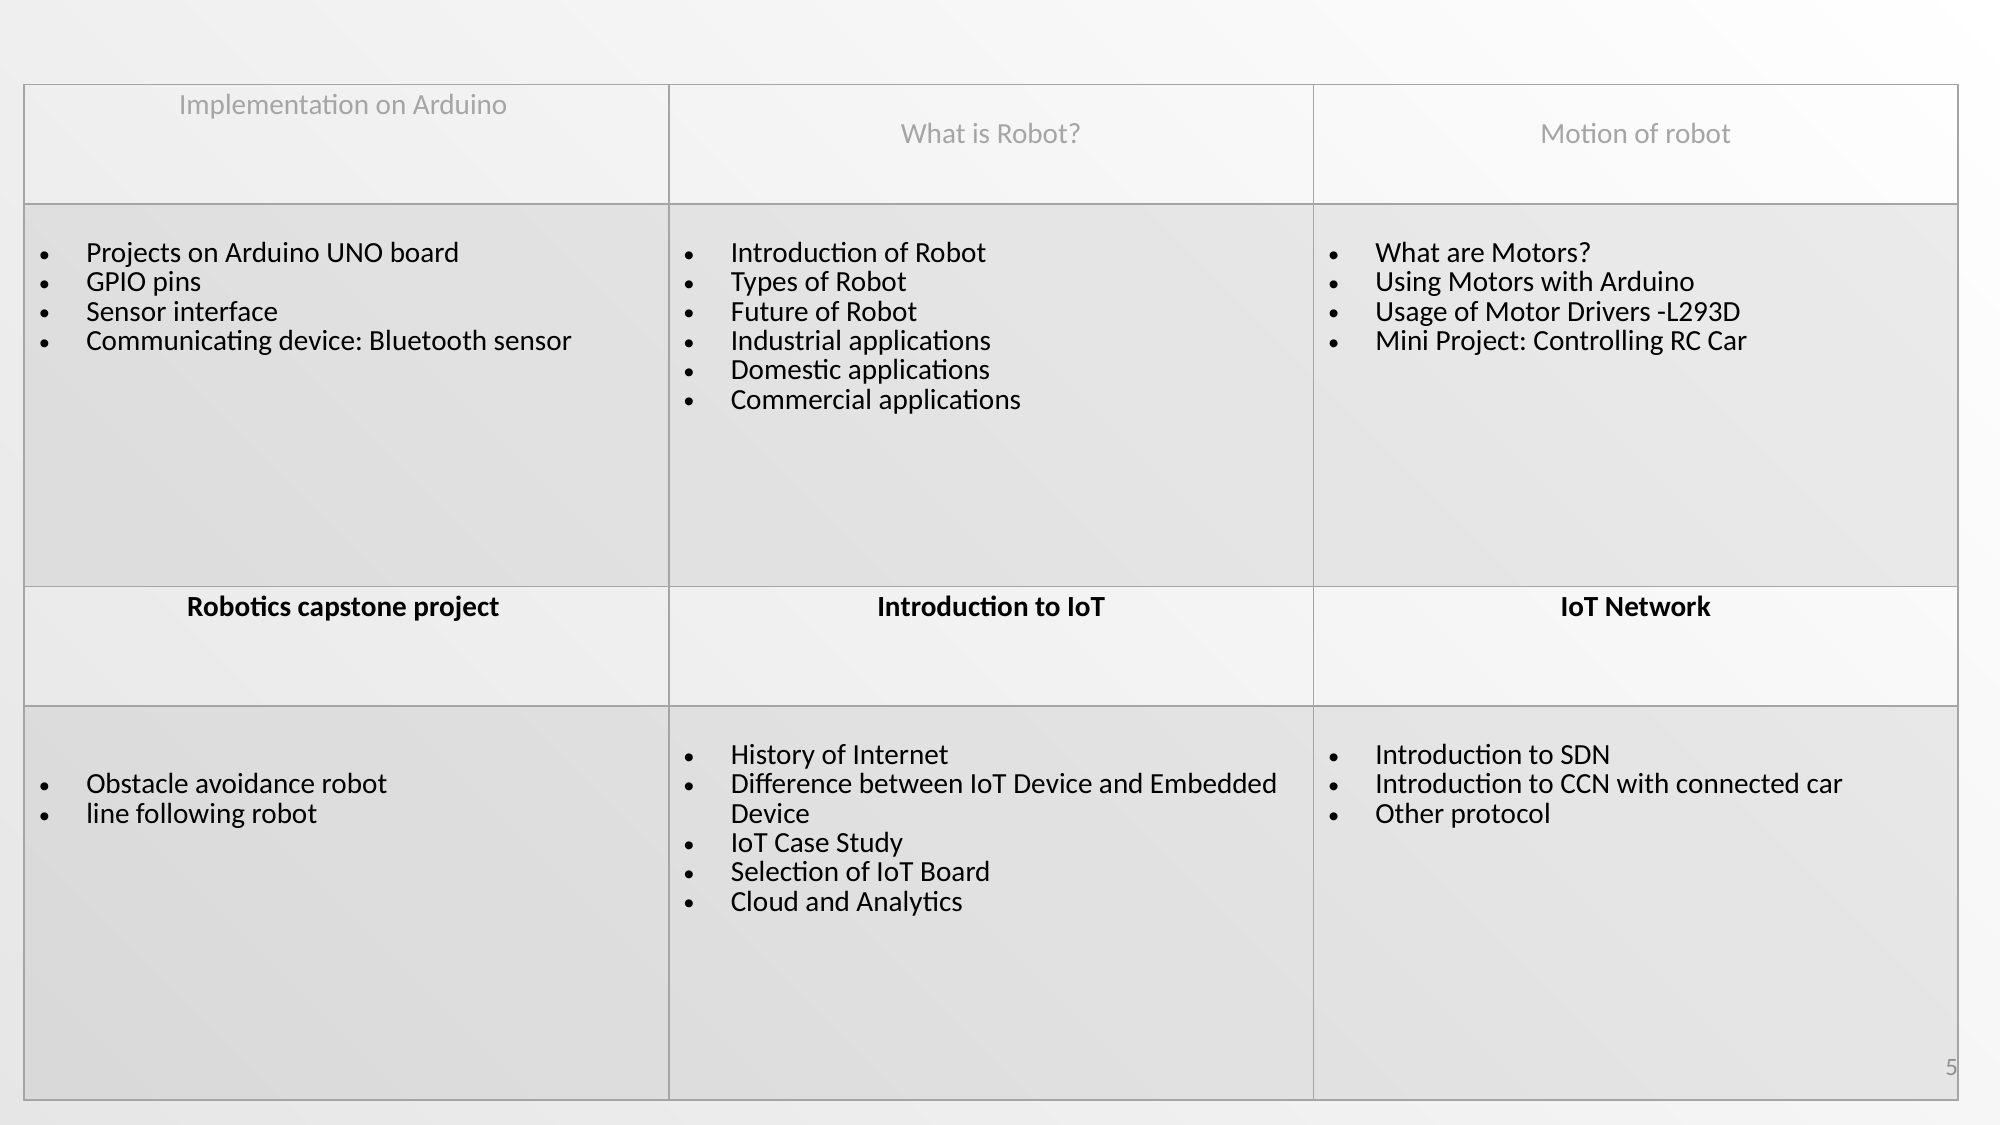

| Implementation on Arduino | What is Robot? | Motion of robot |
| --- | --- | --- |
| Projects on Arduino UNO board GPIO pins Sensor interface Communicating device: Bluetooth sensor | Introduction of Robot Types of Robot Future of Robot Industrial applications Domestic applications Commercial applications | What are Motors? Using Motors with Arduino Usage of Motor Drivers -L293D Mini Project: Controlling RC Car |
| Robotics capstone project | Introduction to IoT | IoT Network |
| Obstacle avoidance robot line following robot | History of Internet Difference between IoT Device and Embedded Device IoT Case Study Selection of IoT Board Cloud and Analytics | Introduction to SDN Introduction to CCN with connected car Other protocol |
5